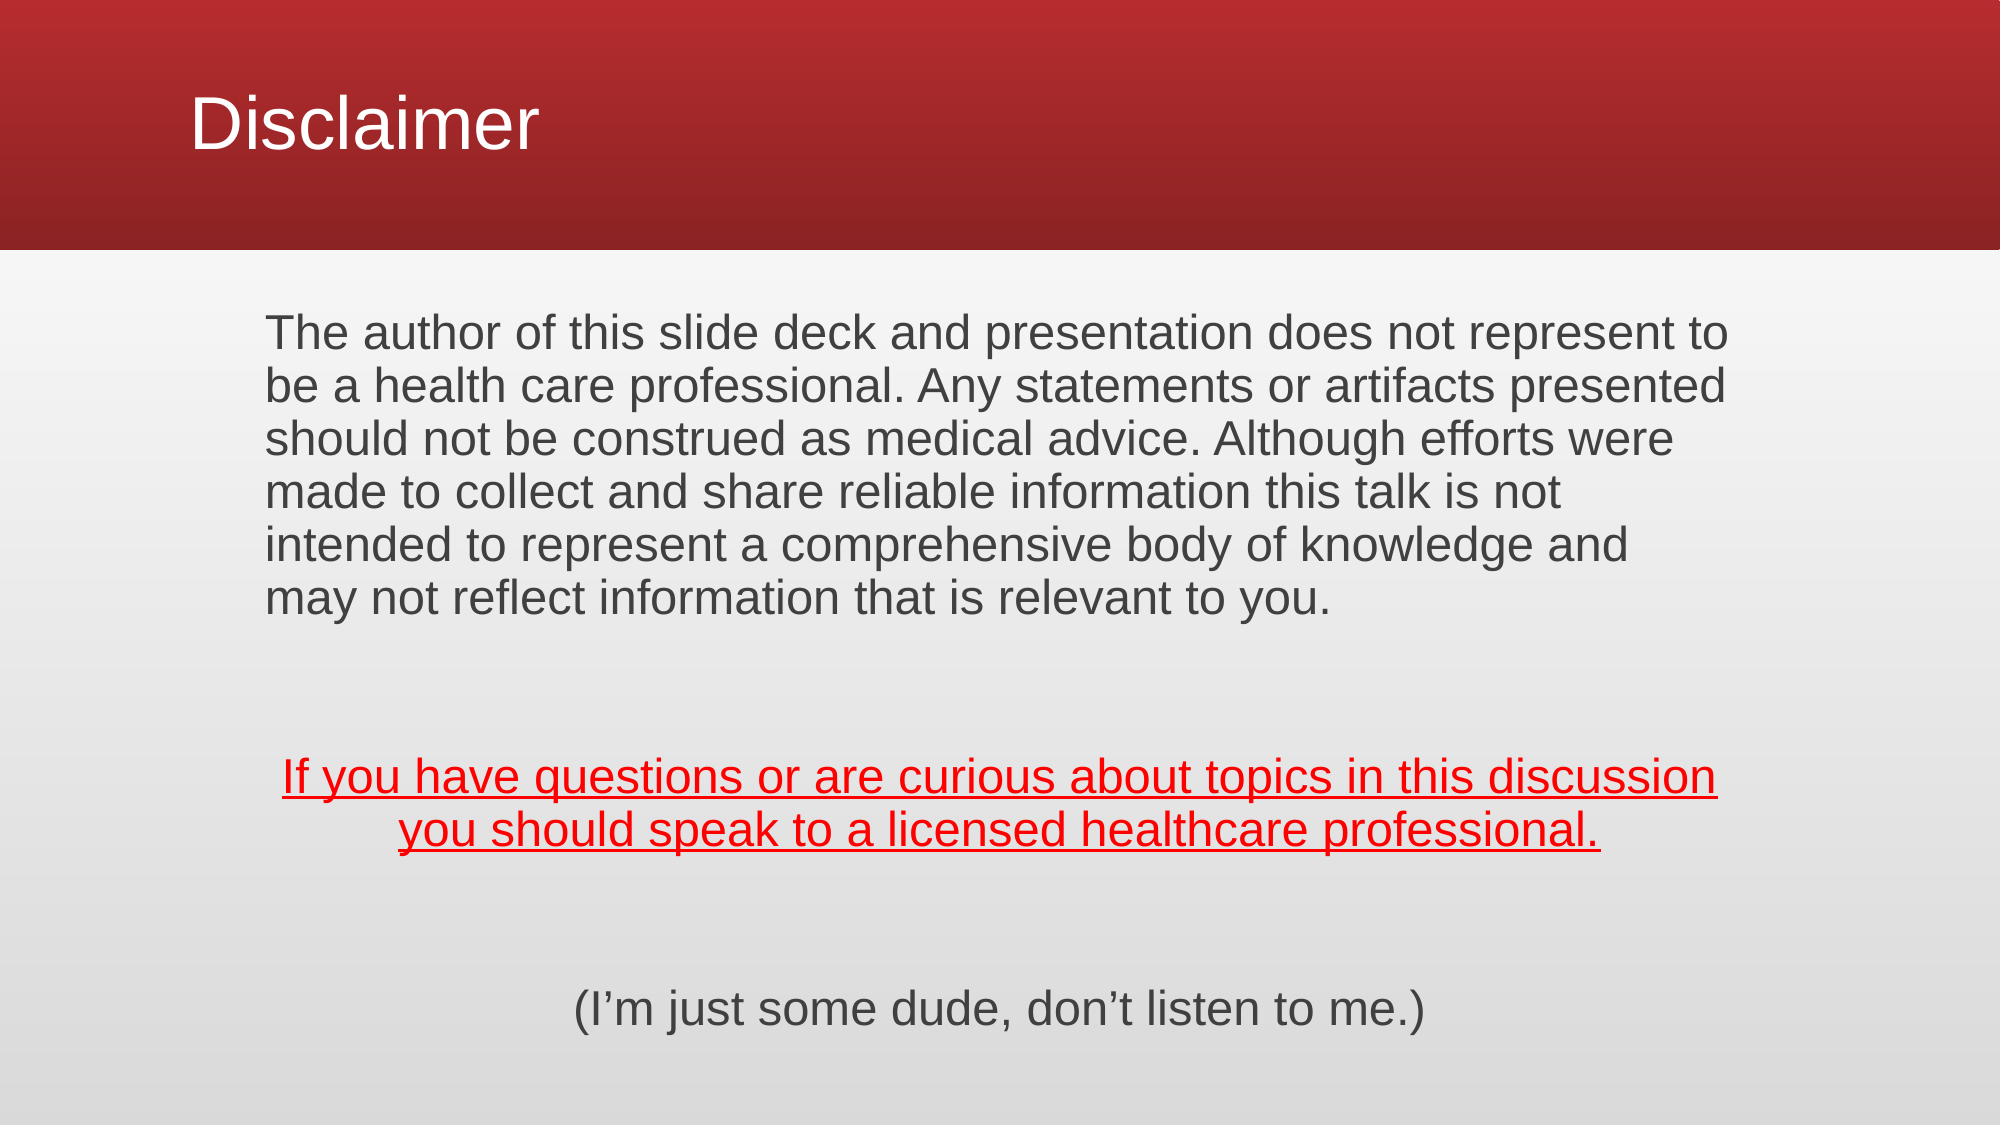

# Disclaimer
The author of this slide deck and presentation does not represent to be a health care professional. Any statements or artifacts presented should not be construed as medical advice. Although efforts were made to collect and share reliable information this talk is not intended to represent a comprehensive body of knowledge and may not reflect information that is relevant to you.

If you have questions or are curious about topics in this discussion you should speak to a licensed healthcare professional.

(I’m just some dude, don’t listen to me.)